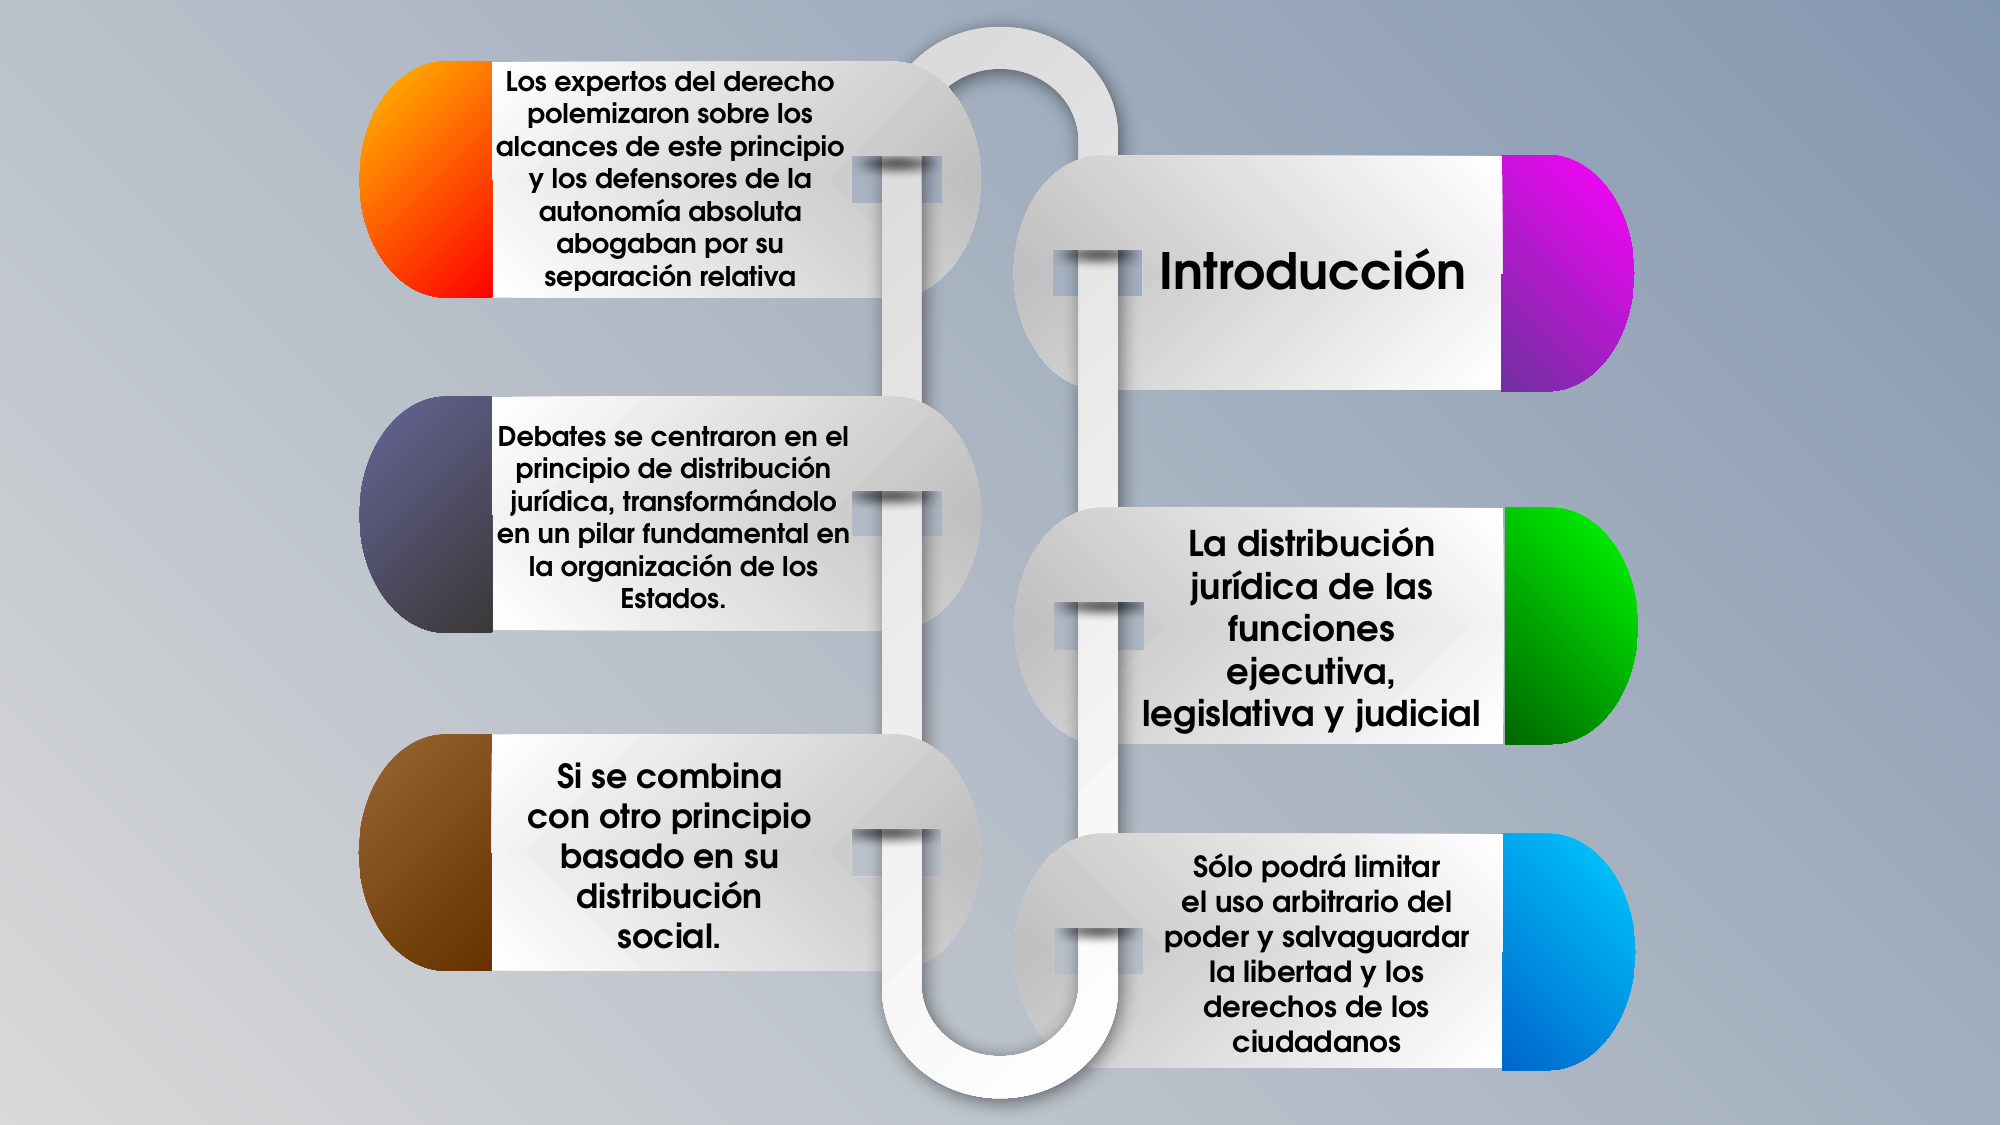

Los expertos del derecho polemizaron sobre los alcances de este principio y los defensores de la autonomía absoluta abogaban por su separación relativa

Introducción

Debates se centraron en el principio de distribución jurídica, transformándolo en un pilar fundamental en la organización de los Estados.

La distribución jurídica de las funciones ejecutiva, legislativa y judicial

Si se combina con otro principio basado en su distribución social.

Sólo podrá limitar
el uso arbitrario del poder y salvaguardar la libertad y los derechos de los ciudadanos